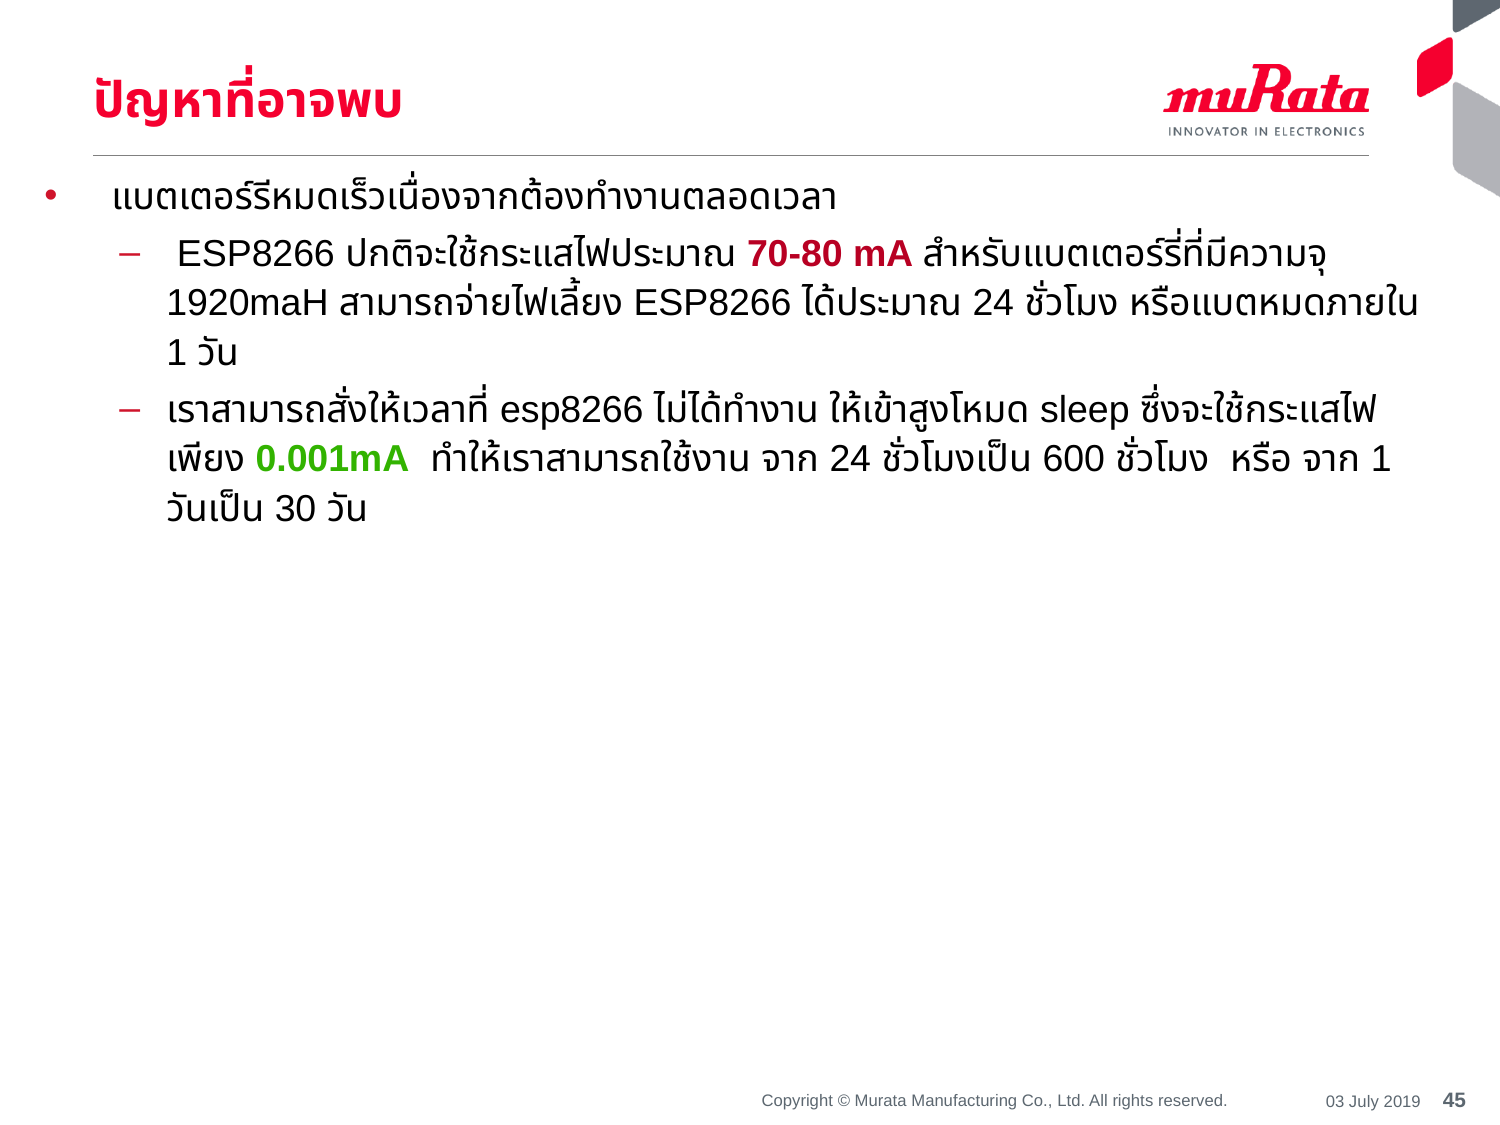

# ปัญหาที่อาจพบ
 แบตเตอร์รีหมดเร็วเนื่องจากต้องทำงานตลอดเวลา
 ESP8266 ปกติจะใช้กระแสไฟประมาณ 70-80 mA สำหรับแบตเตอร์รี่ที่มีความจุ 1920maH สามารถจ่ายไฟเลี้ยง ESP8266 ได้ประมาณ 24 ชั่วโมง หรือแบตหมดภายใน 1 วัน
เราสามารถสั่งให้เวลาที่ esp8266 ไม่ได้ทำงาน ให้เข้าสูงโหมด sleep ซึ่งจะใช้กระแสไฟเพียง 0.001mA  ทำให้เราสามารถใช้งาน จาก 24 ชั่วโมงเป็น 600 ชั่วโมง  หรือ จาก 1 วันเป็น 30 วัน